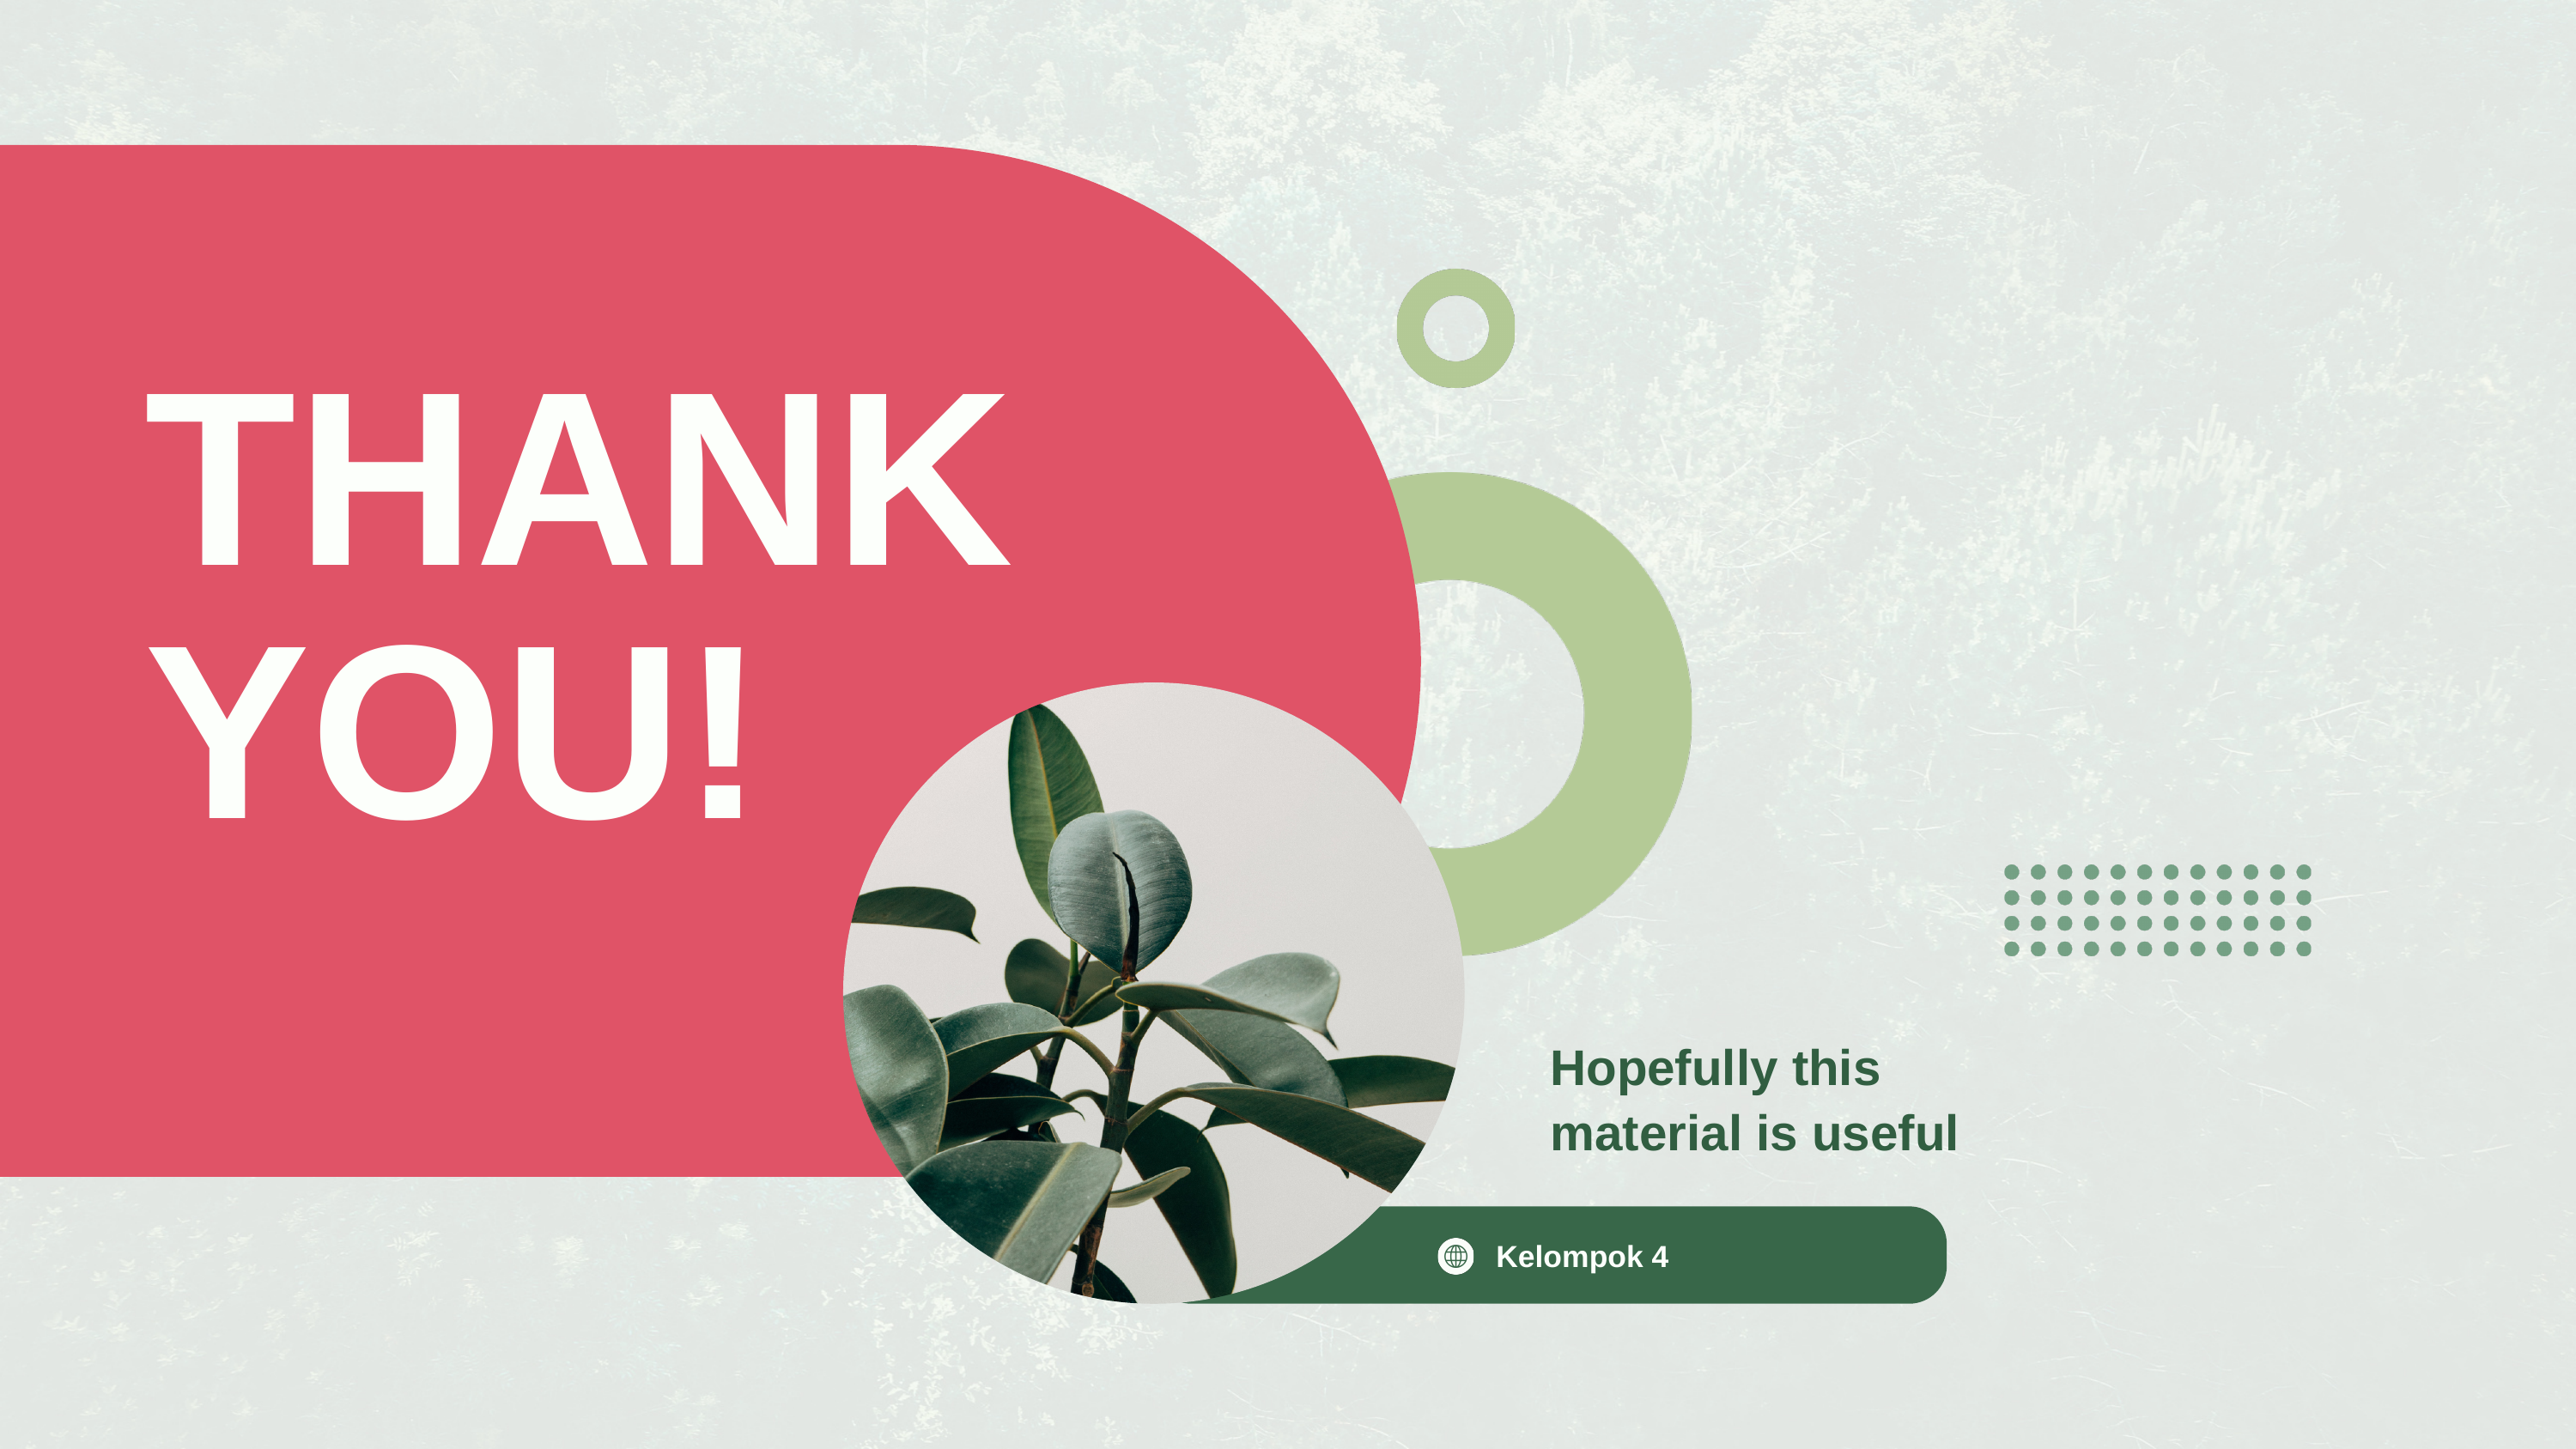

THANK  YOU!

Hopefully this material is useful

Kelompok 4